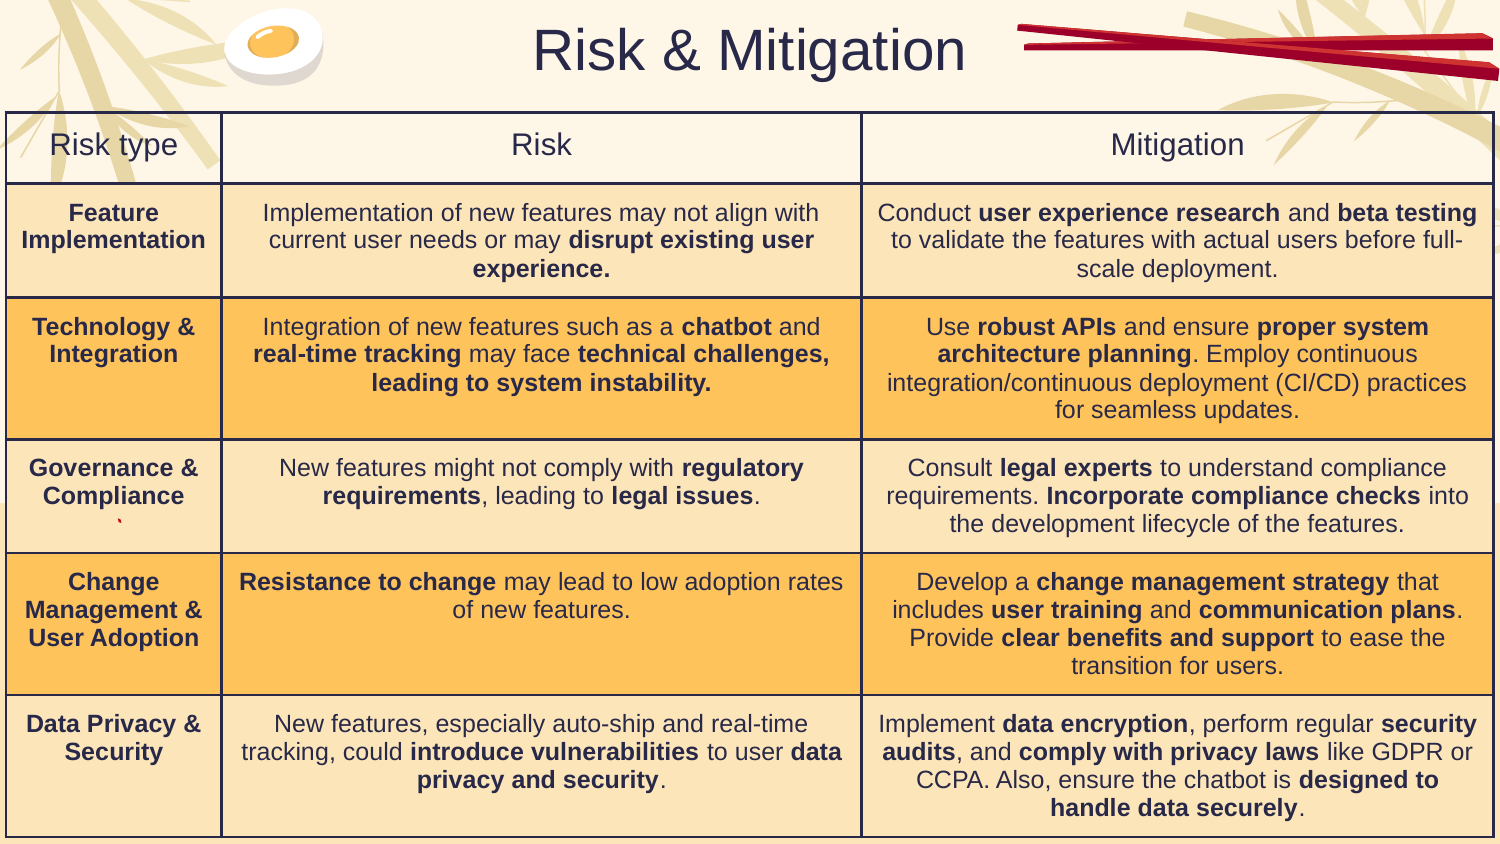

# Risk & Mitigation

| Risk type | Risk | Mitigation |
| --- | --- | --- |
| Feature Implementation | Implementation of new features may not align with current user needs or may disrupt existing user experience. | Conduct user experience research and beta testing to validate the features with actual users before full-scale deployment. |
| Technology & Integration | Integration of new features such as a chatbot and real-time tracking may face technical challenges, leading to system instability. | Use robust APIs and ensure proper system architecture planning. Employ continuous integration/continuous deployment (CI/CD) practices for seamless updates. |
| Governance & Compliance | New features might not comply with regulatory requirements, leading to legal issues. | Consult legal experts to understand compliance requirements. Incorporate compliance checks into the development lifecycle of the features. |
| Change Management & User Adoption | Resistance to change may lead to low adoption rates of new features. | Develop a change management strategy that includes user training and communication plans. Provide clear benefits and support to ease the transition for users. |
| Data Privacy & Security | New features, especially auto-ship and real-time tracking, could introduce vulnerabilities to user data privacy and security. | Implement data encryption, perform regular security audits, and comply with privacy laws like GDPR or CCPA. Also, ensure the chatbot is designed to handle data securely. |